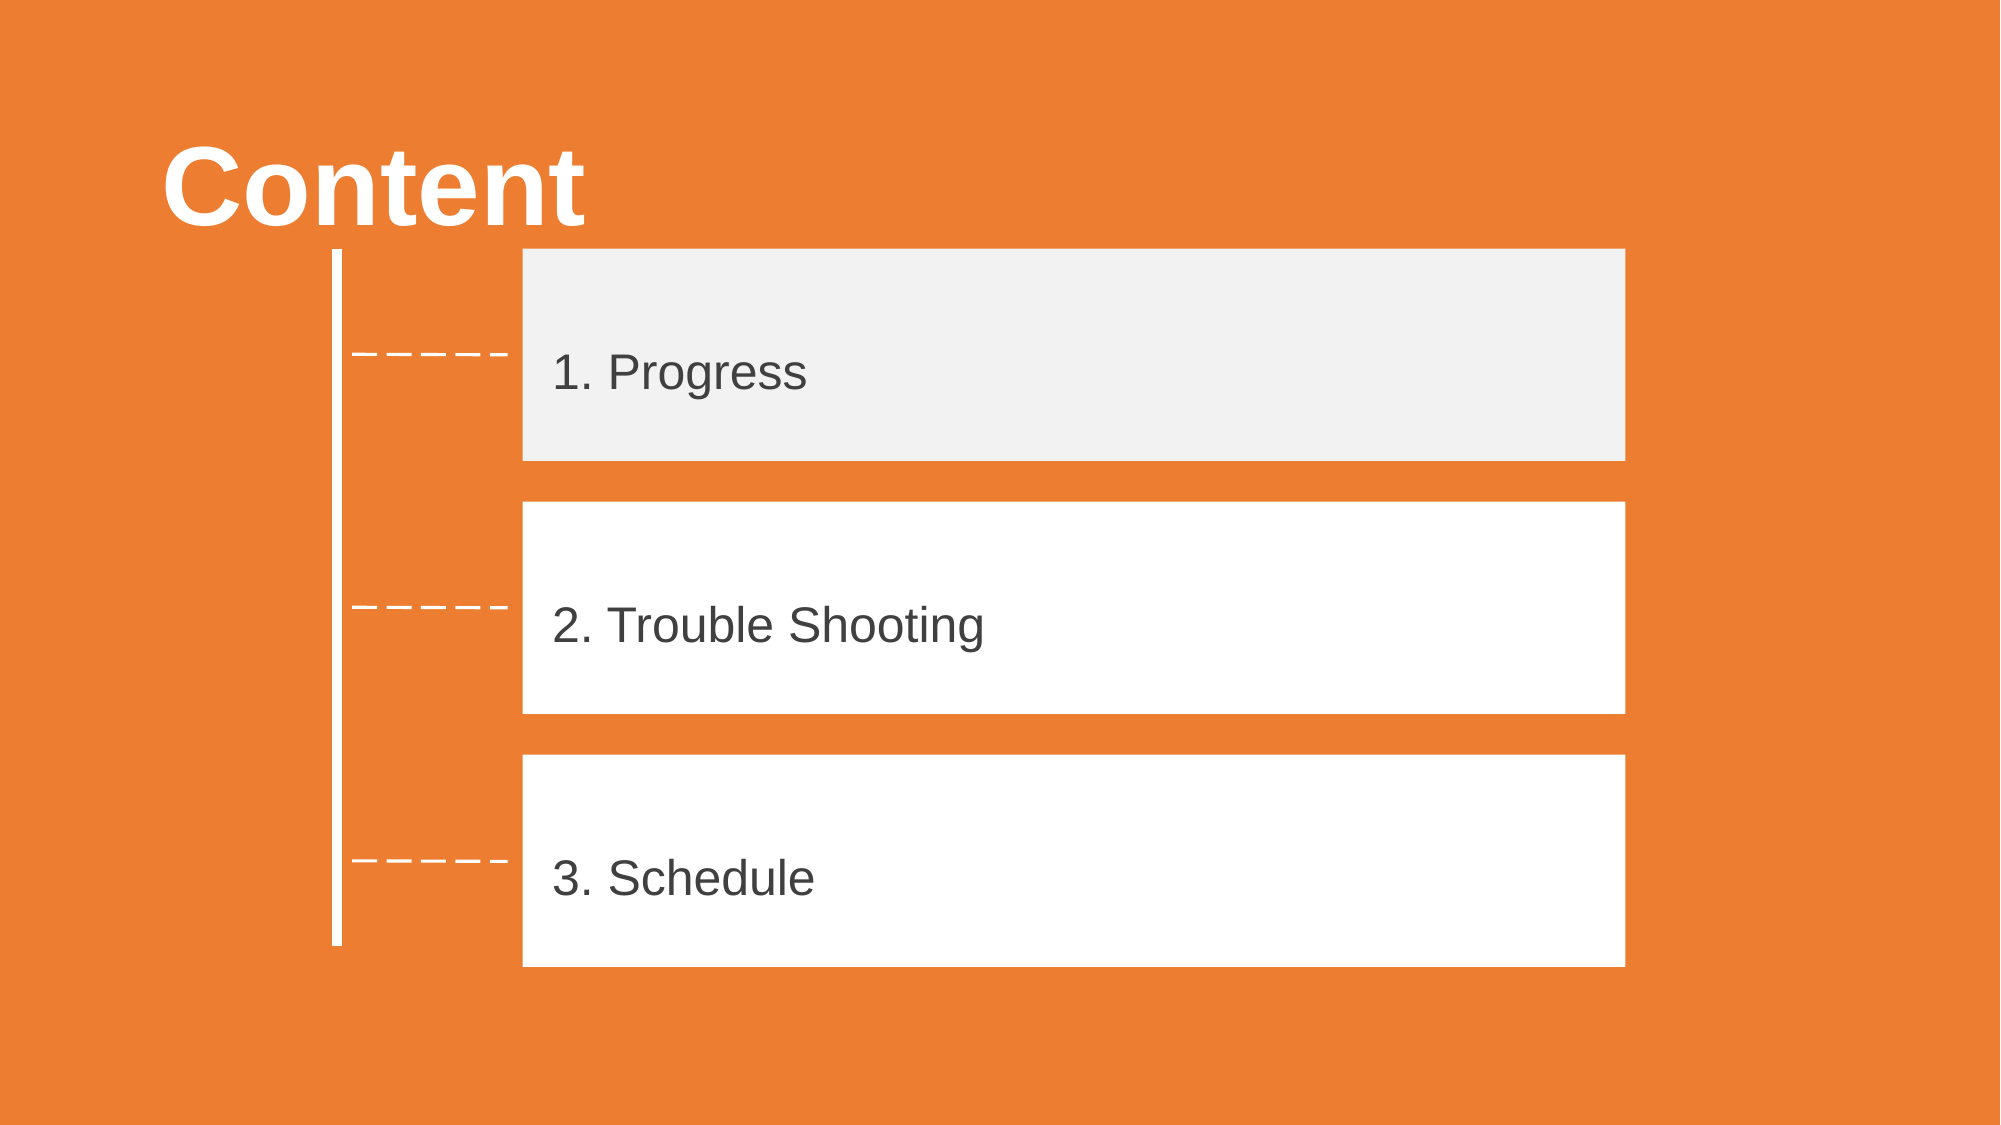

Content
1. Progress
2. Trouble Shooting
3. Schedule